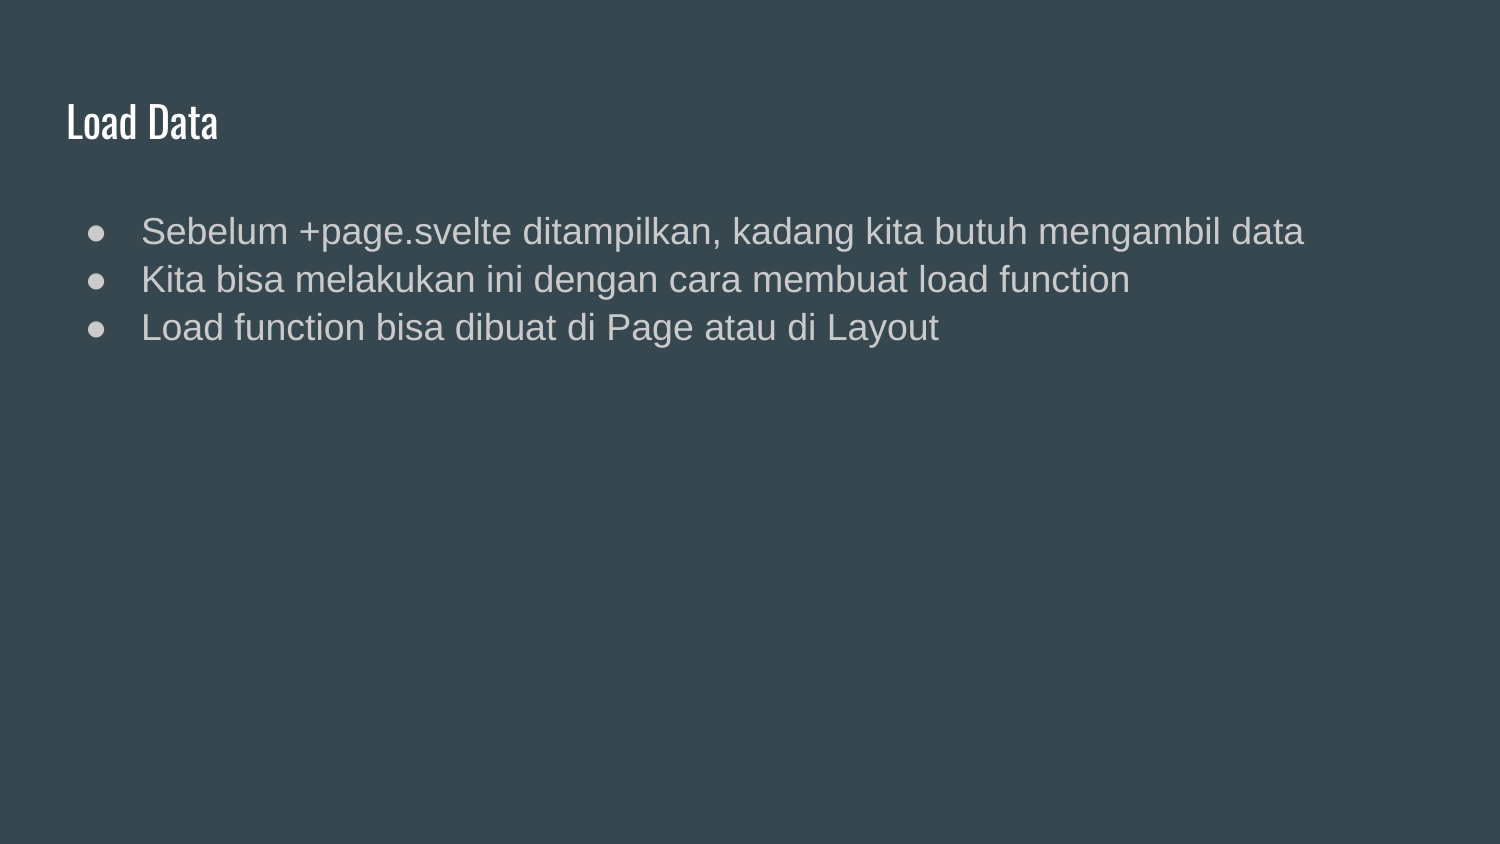

# Load Data
Sebelum +page.svelte ditampilkan, kadang kita butuh mengambil data
Kita bisa melakukan ini dengan cara membuat load function
Load function bisa dibuat di Page atau di Layout